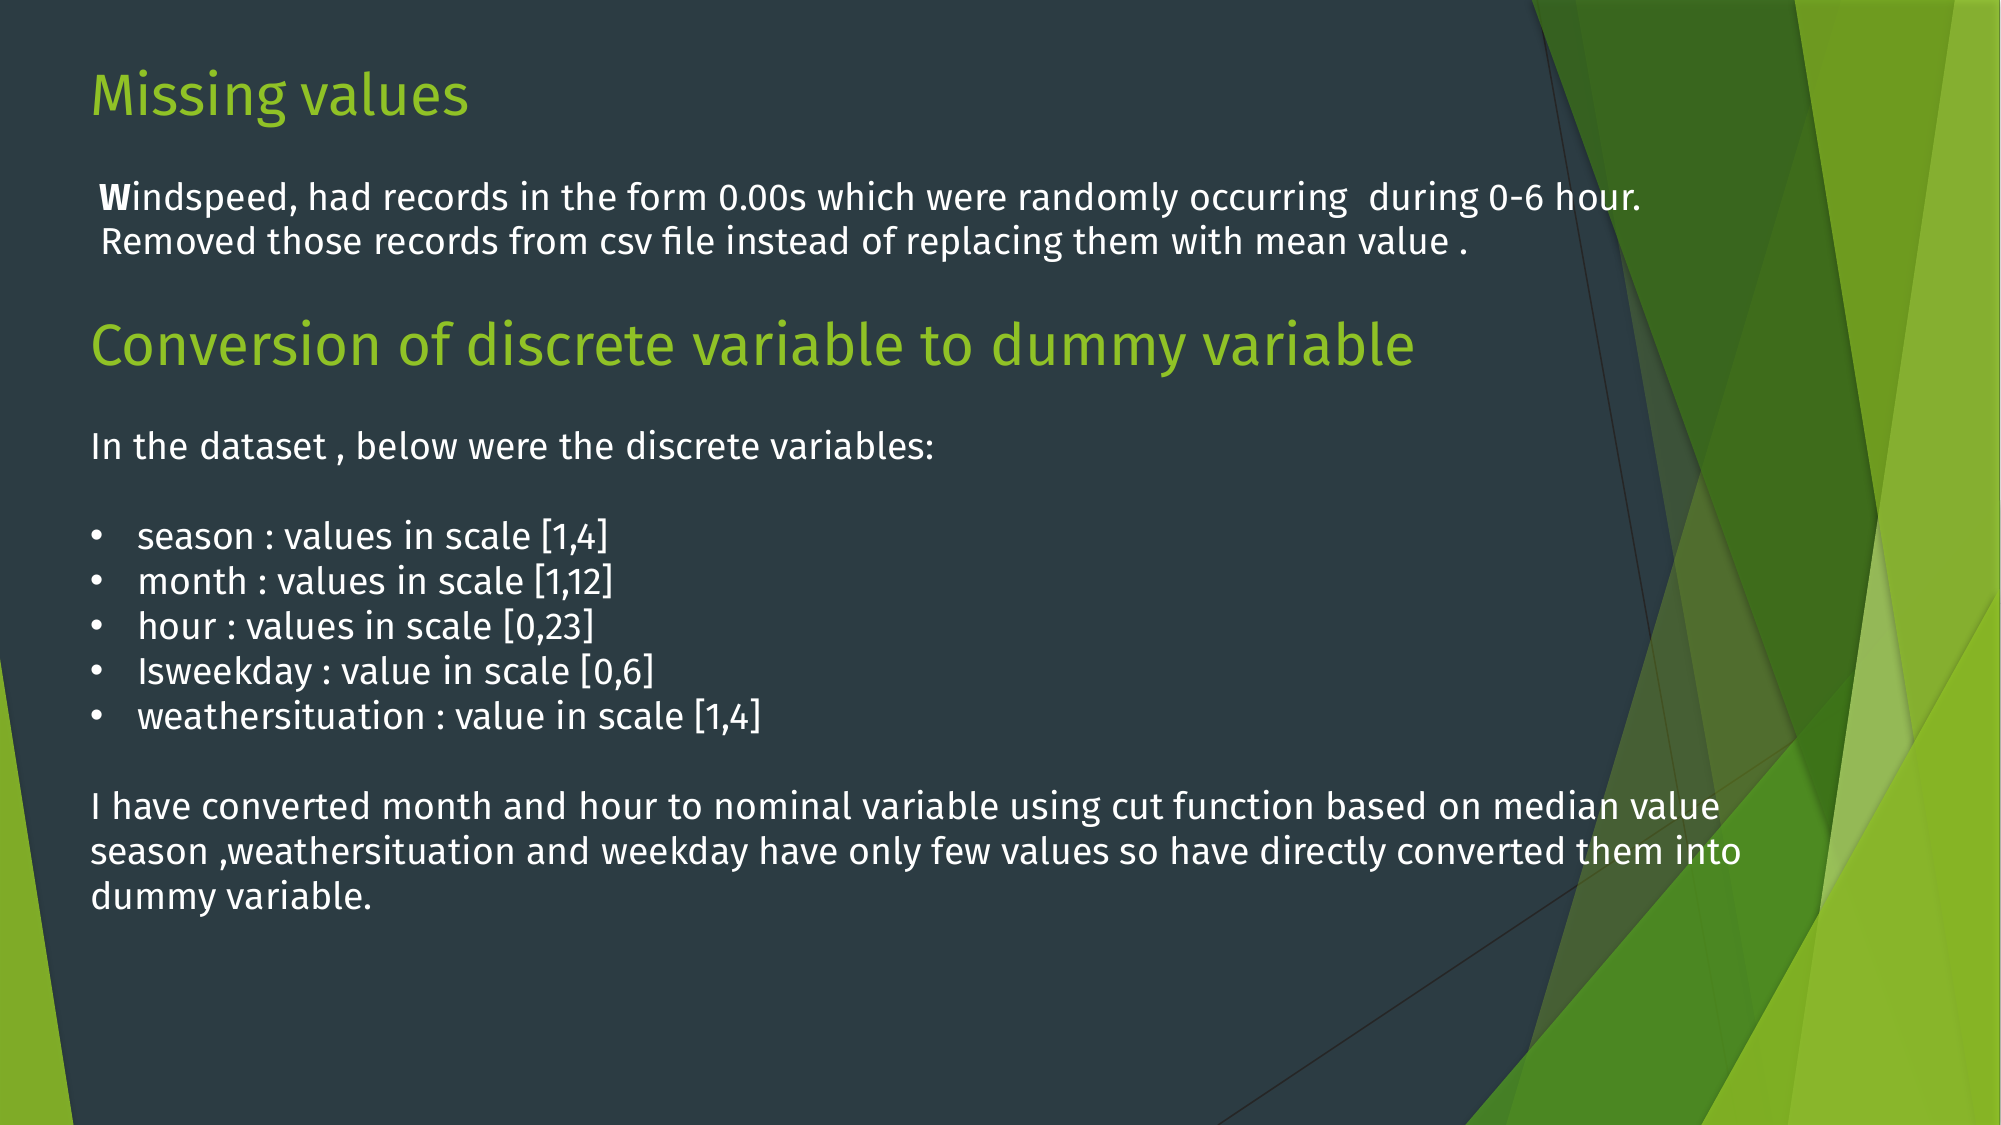

Missing values

 Windspeed, had records in the form 0.00s which were randomly occurring  during 0-6 hour.
 Removed those records from csv file instead of replacing them with mean value .

Conversion of discrete variable to dummy variable

In the dataset , below were the discrete variables:

season : values in scale [1,4]
month : values in scale [1,12]
hour : values in scale [0,23]
Isweekday : value in scale [0,6]
weathersituation : value in scale [1,4]

I have converted month and hour to nominal variable using cut function based on median value  season ,weathersituation and weekday have only few values so have directly converted them into dummy variable.